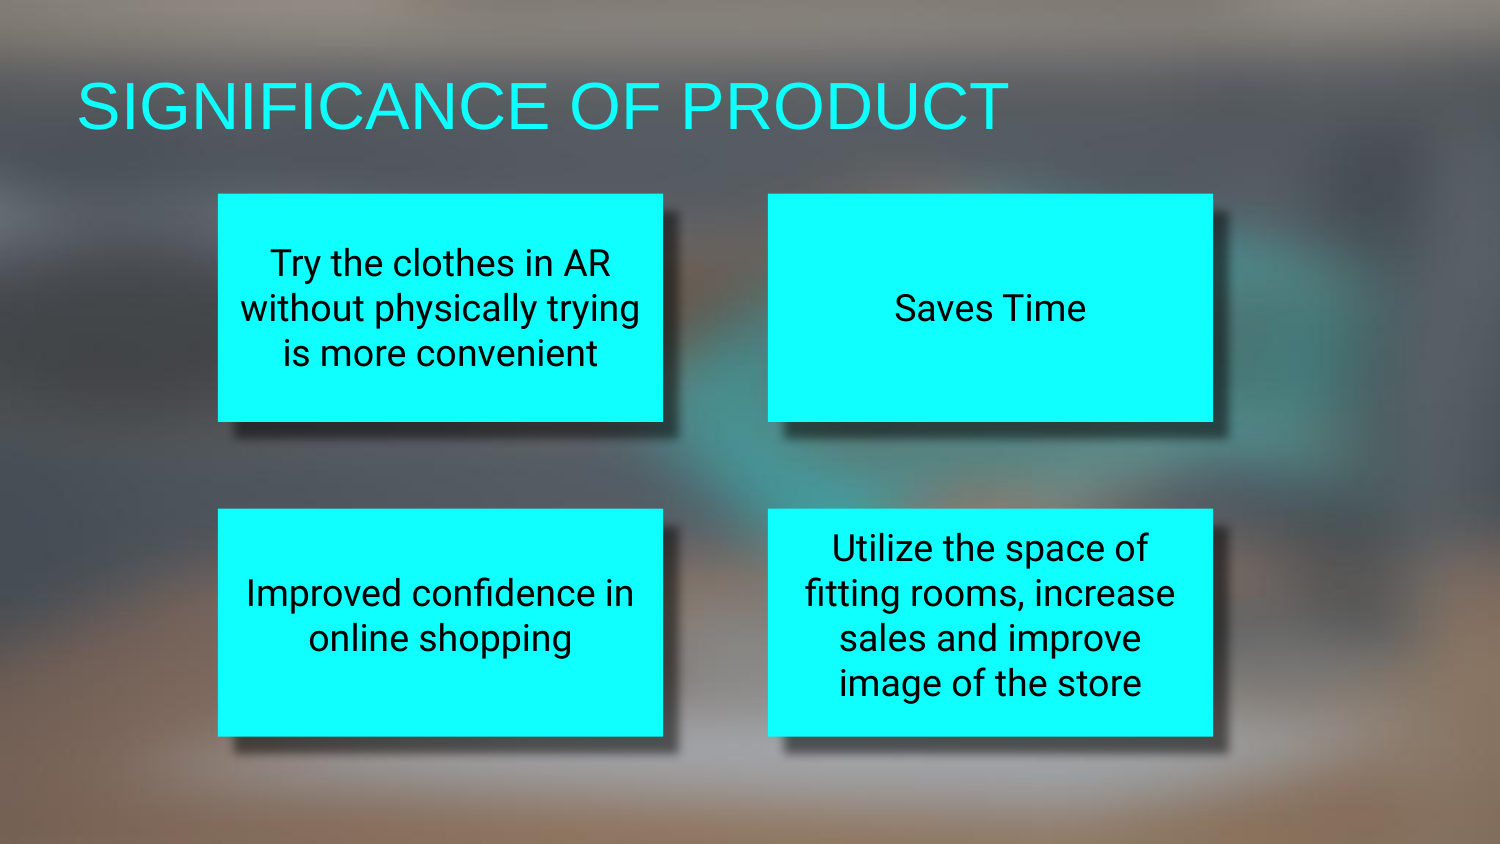

SIGNIFICANCE OF PRODUCT
Try the clothes in AR without physically trying is more convenient
Saves Time
Improved confidence in online shopping
Utilize the space of fitting rooms, increase sales and improve image of the store